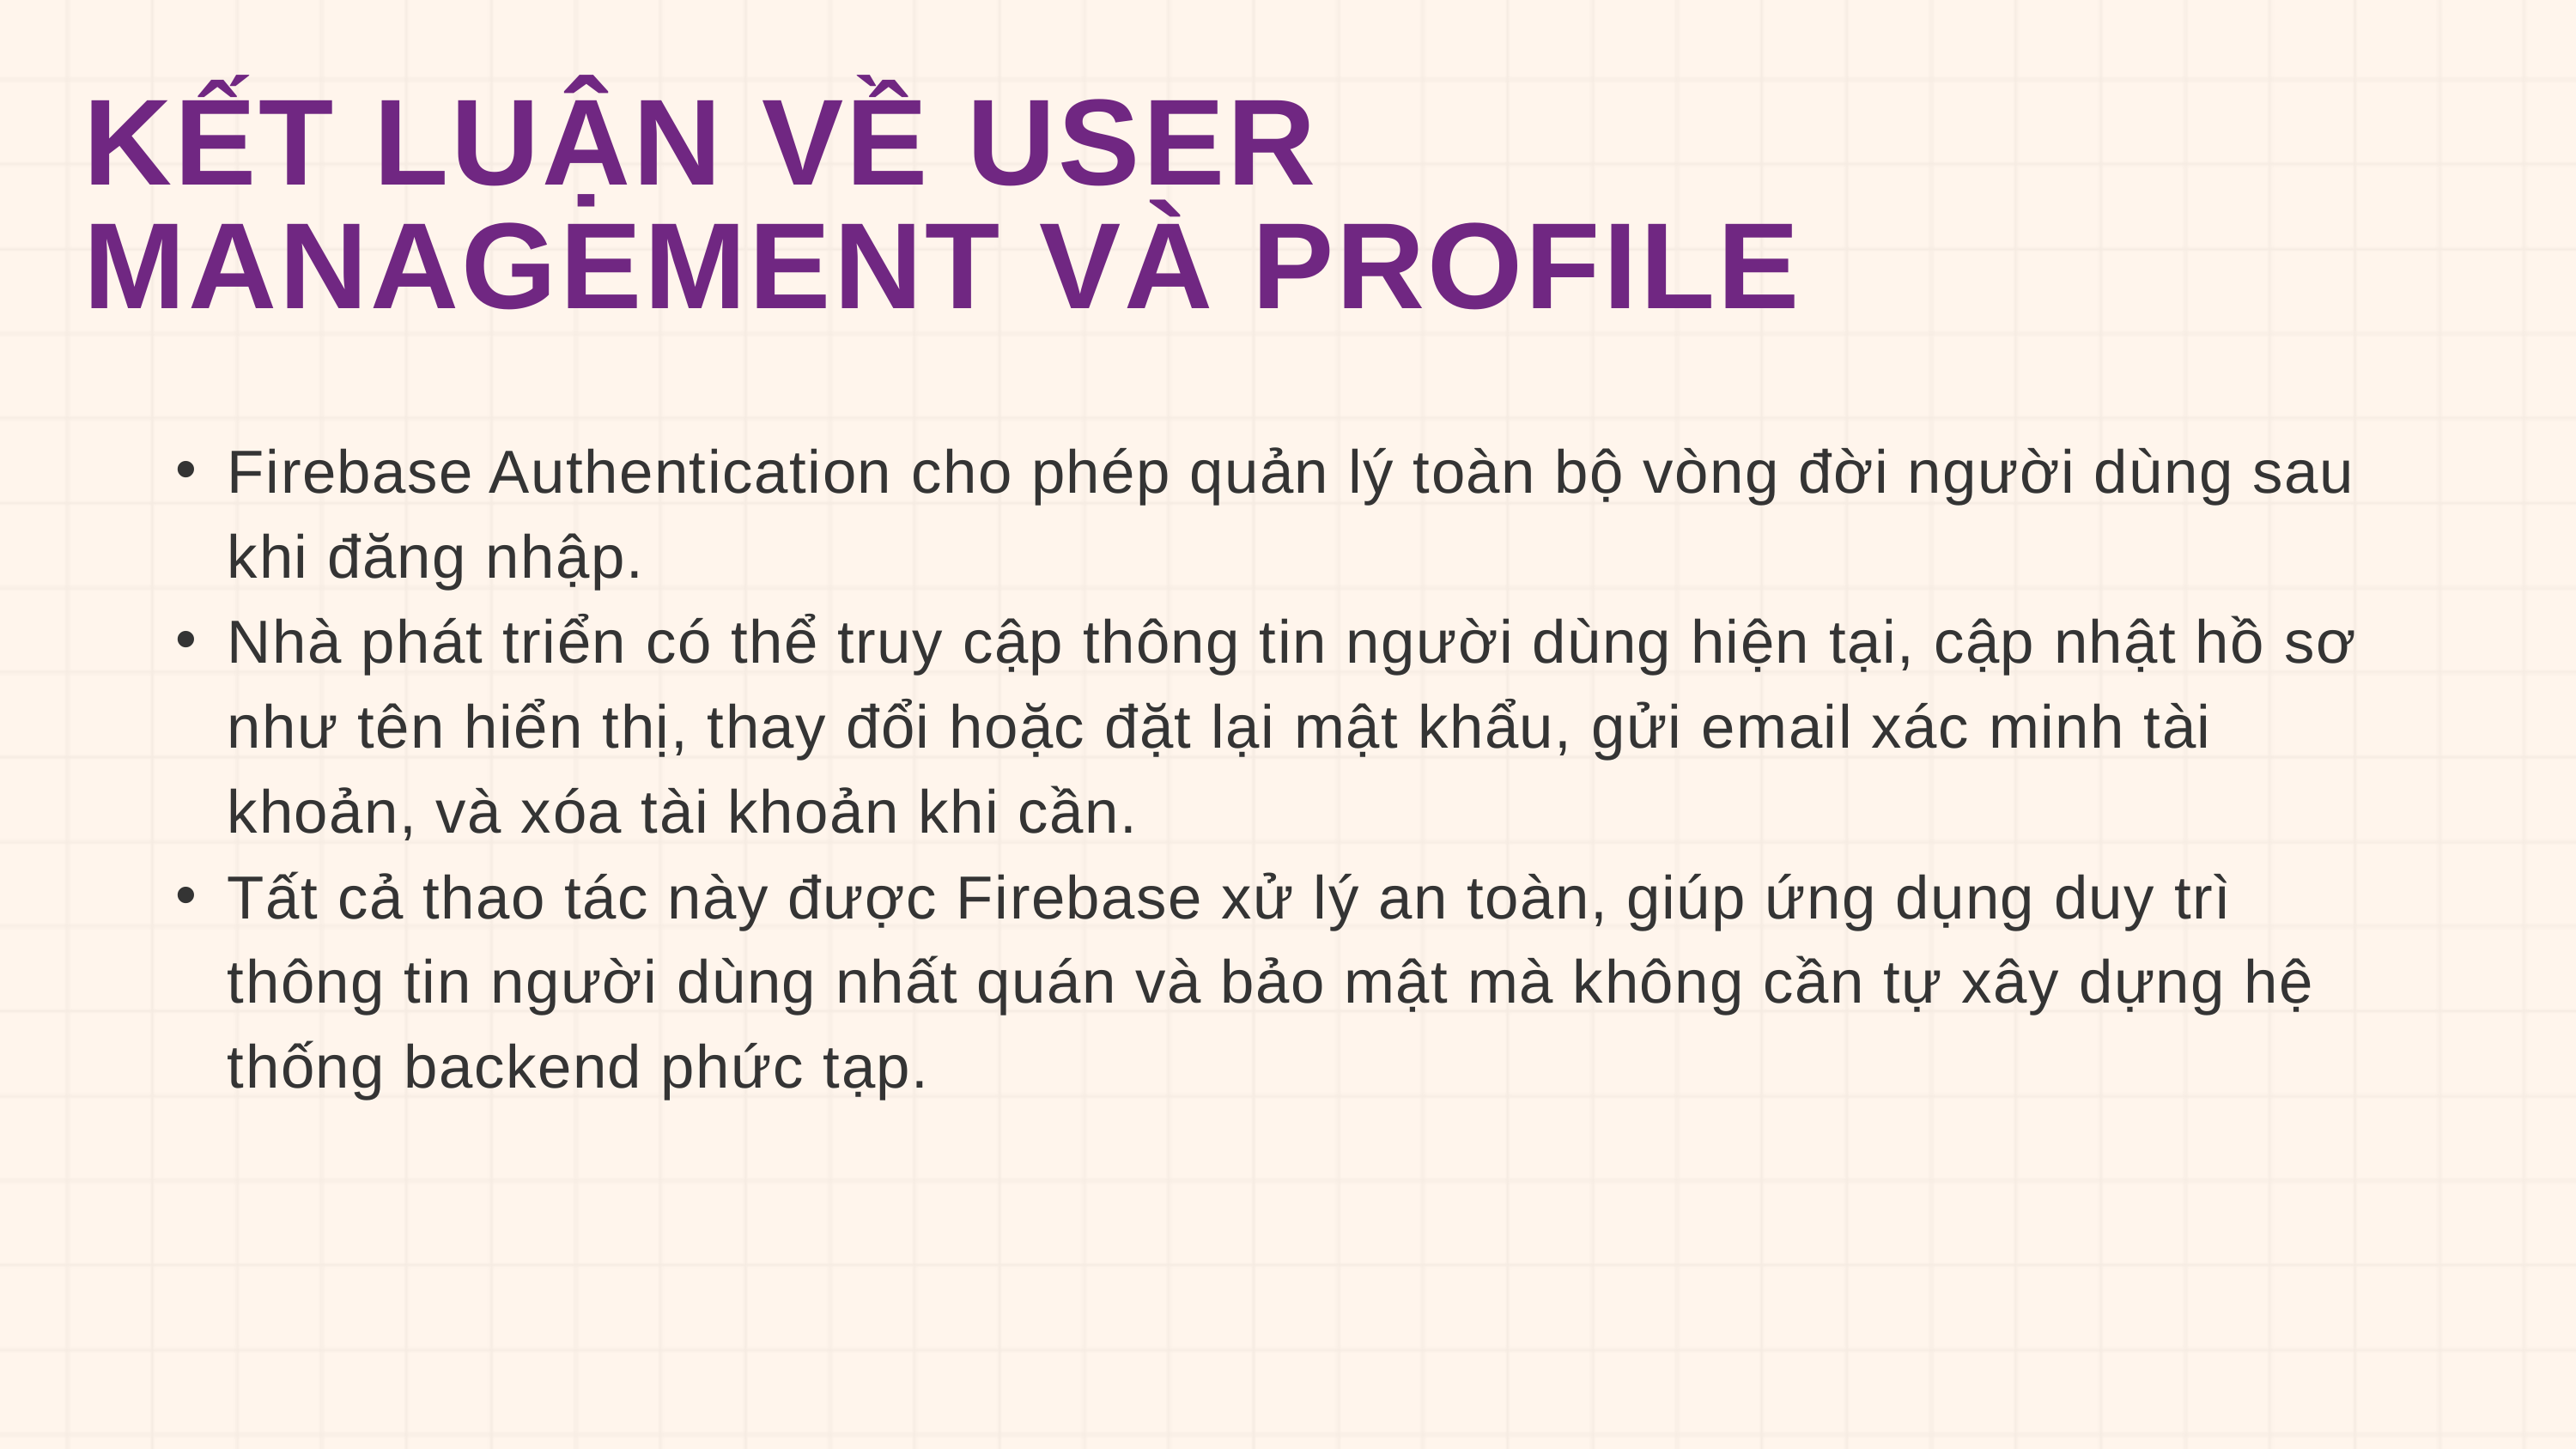

KẾT LUẬN VỀ USER MANAGEMENT VÀ PROFILE
Firebase Authentication cho phép quản lý toàn bộ vòng đời người dùng sau khi đăng nhập.
Nhà phát triển có thể truy cập thông tin người dùng hiện tại, cập nhật hồ sơ như tên hiển thị, thay đổi hoặc đặt lại mật khẩu, gửi email xác minh tài khoản, và xóa tài khoản khi cần.
Tất cả thao tác này được Firebase xử lý an toàn, giúp ứng dụng duy trì thông tin người dùng nhất quán và bảo mật mà không cần tự xây dựng hệ thống backend phức tạp.